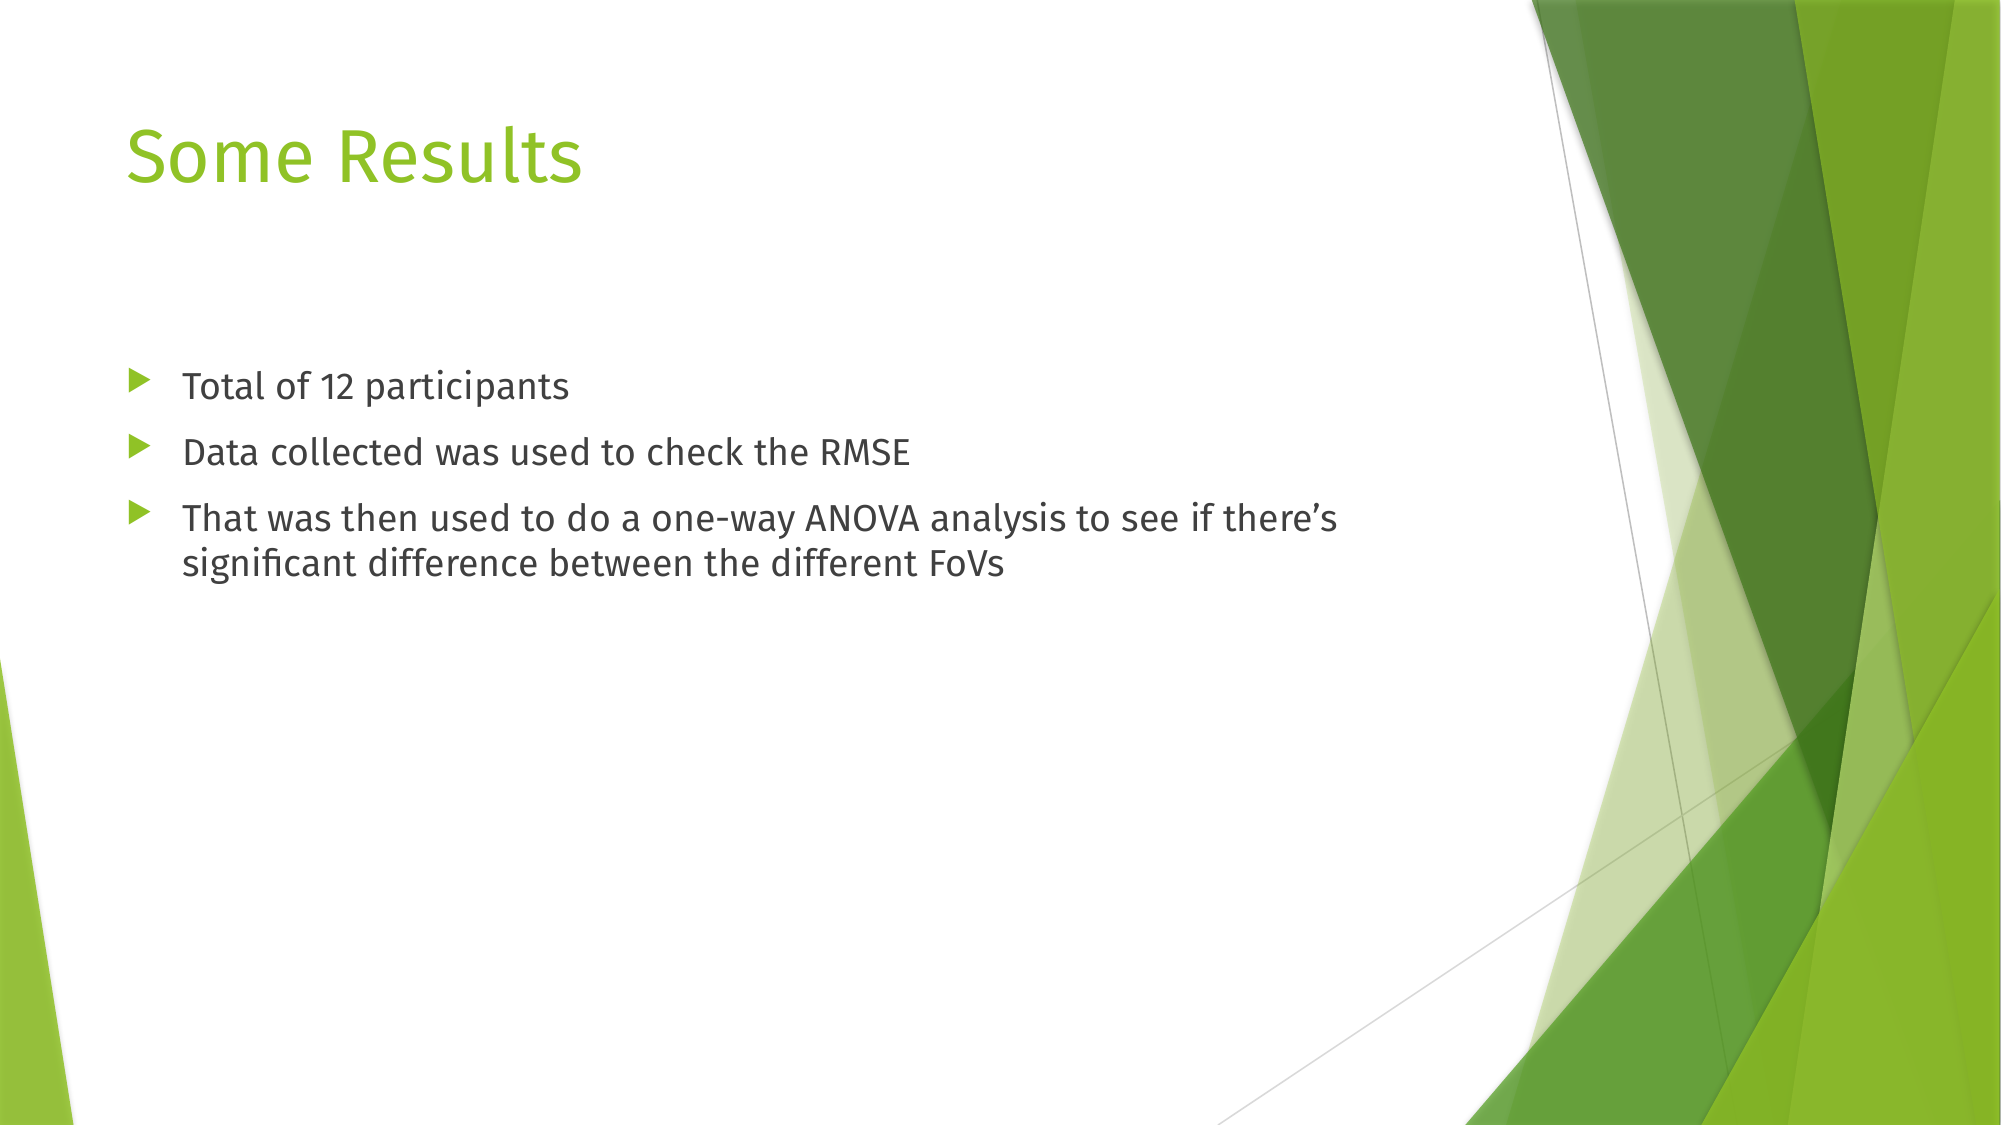

# Some Results
Total of 12 participants
Data collected was used to check the RMSE
That was then used to do a one-way ANOVA analysis to see if there’s significant difference between the different FoVs